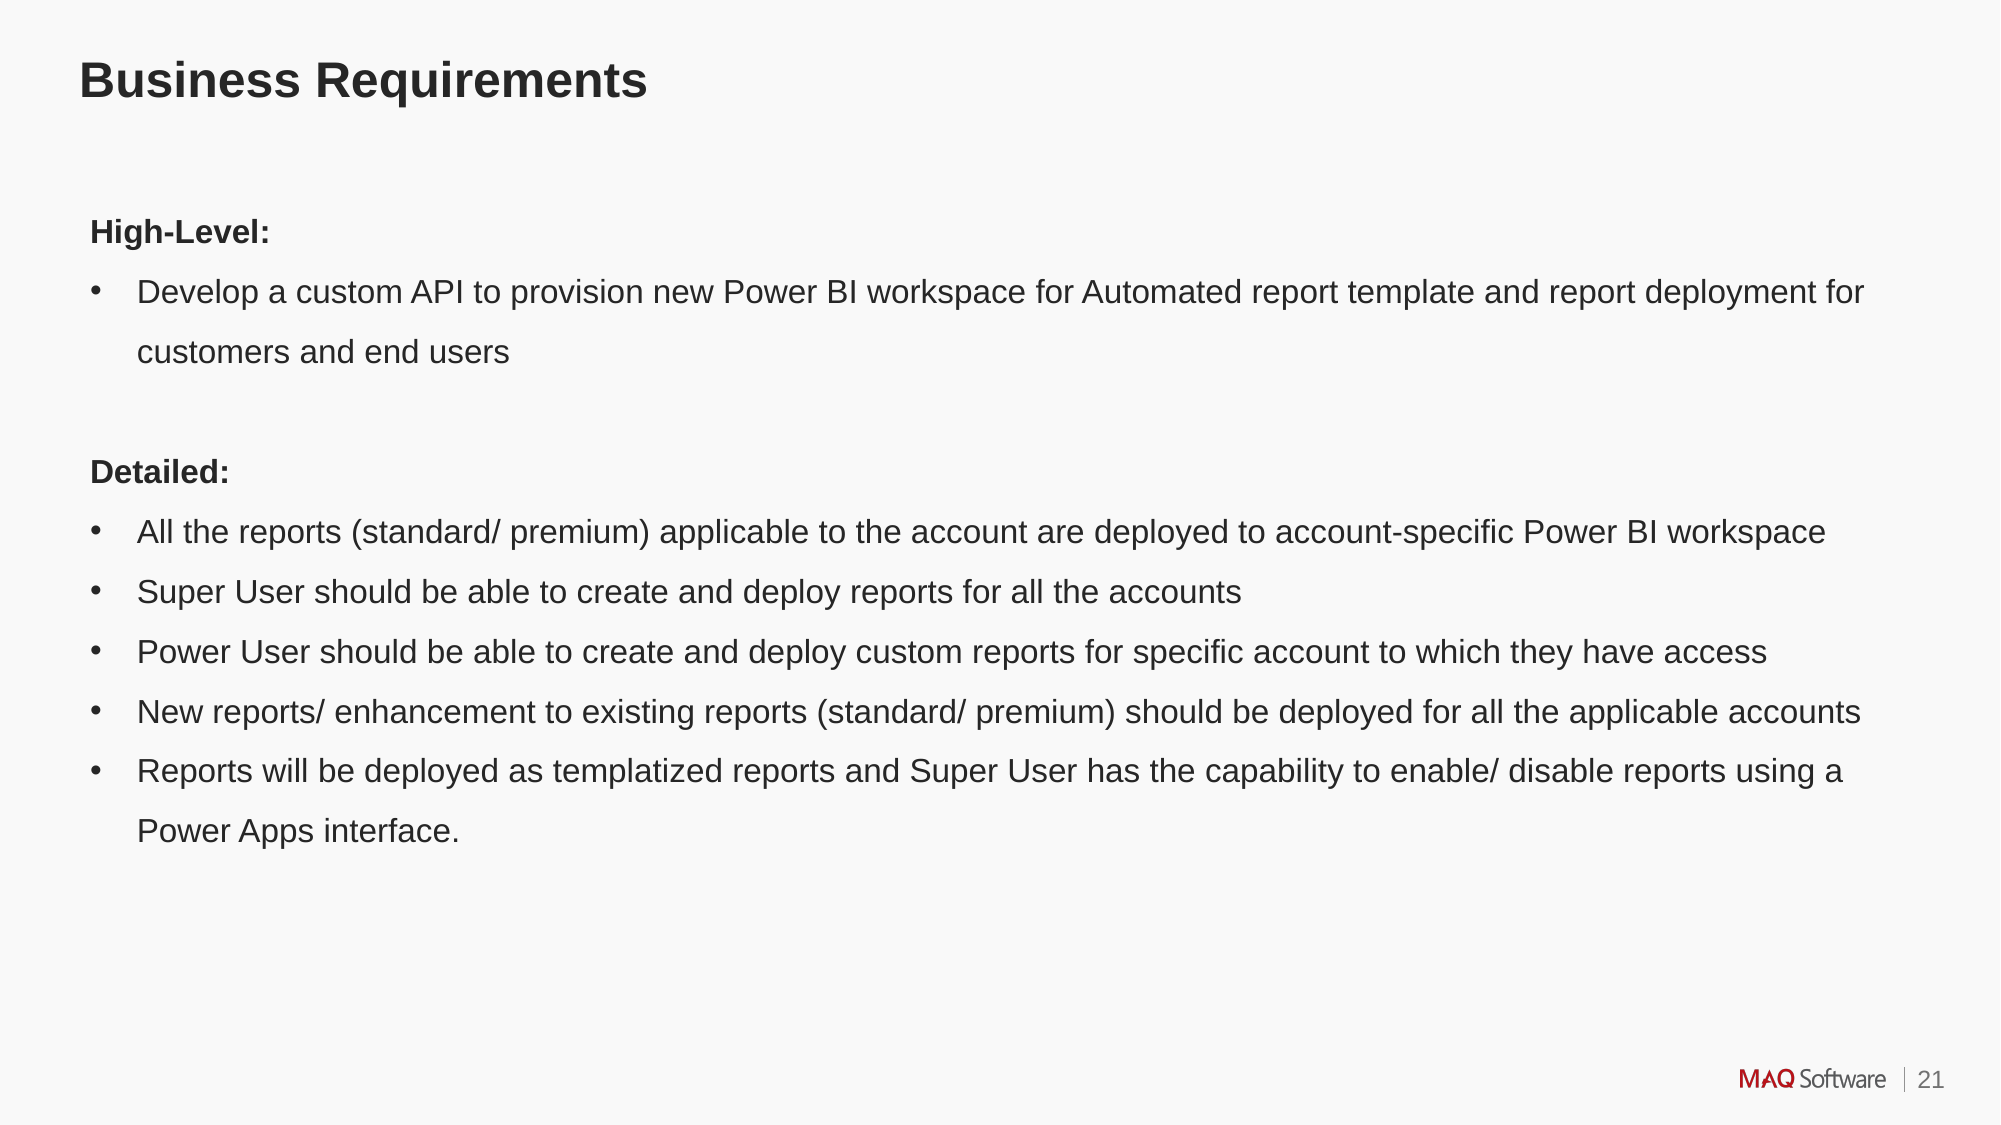

Business Requirements
High-Level:
Develop a custom API to provision new Power BI workspace for Automated report template and report deployment for customers and end users

Detailed:
All the reports (standard/ premium) applicable to the account are deployed to account-specific Power BI workspace
Super User should be able to create and deploy reports for all the accounts
Power User should be able to create and deploy custom reports for specific account to which they have access
New reports/ enhancement to existing reports (standard/ premium) should be deployed for all the applicable accounts
Reports will be deployed as templatized reports and Super User has the capability to enable/ disable reports using a Power Apps interface.
21